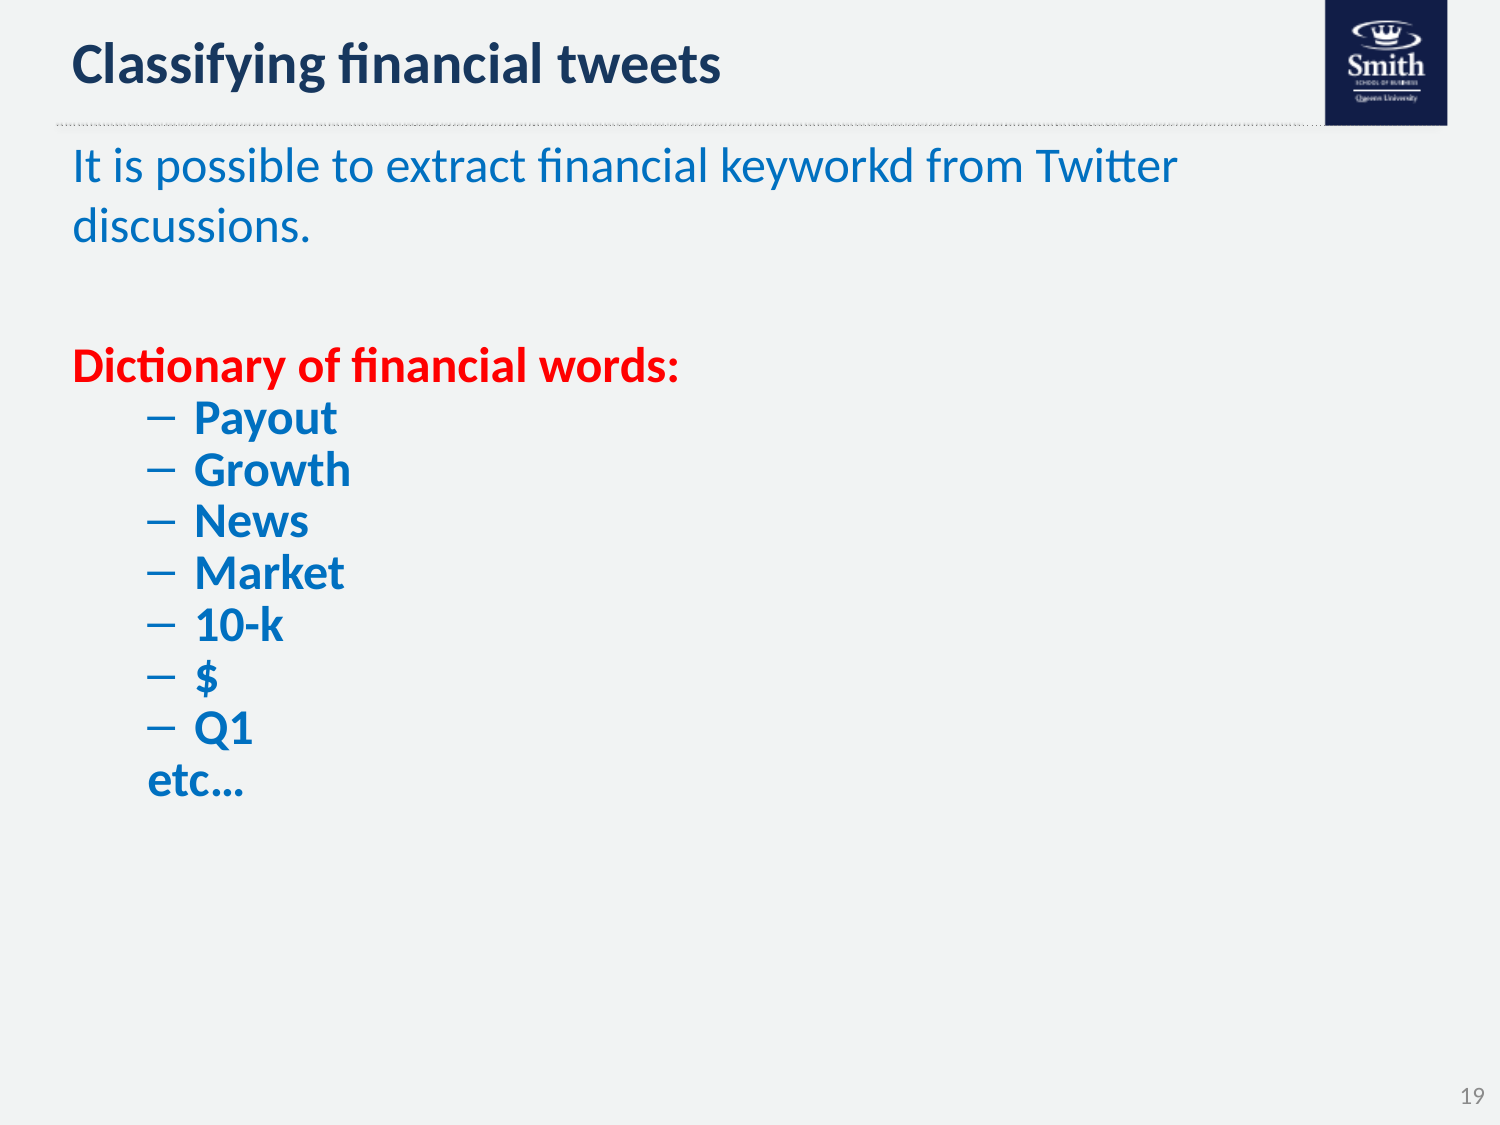

# Classifying financial tweets
It is possible to extract financial keyworkd from Twitter discussions.

Dictionary of financial words:
Payout
Growth
News
Market
10-k
$
Q1
etc…